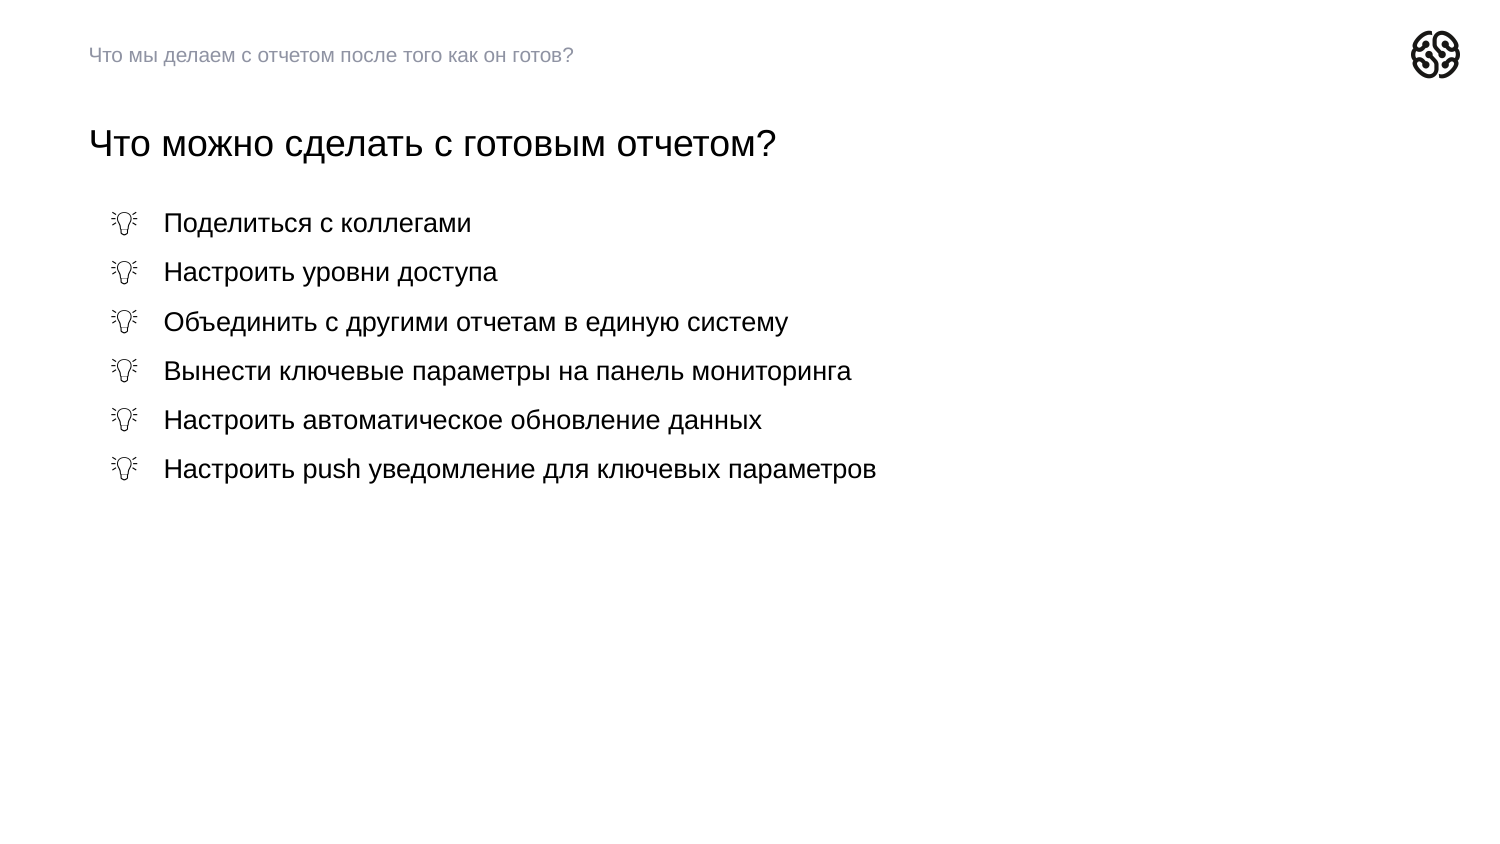

Что мы делаем с отчетом после того как он готов?
# Что можно сделать с готовым отчетом?
Поделиться с коллегами
Настроить уровни доступа
Объединить с другими отчетам в единую систему
Вынести ключевые параметры на панель мониторинга
Настроить автоматическое обновление данных
Настроить push уведомление для ключевых параметров